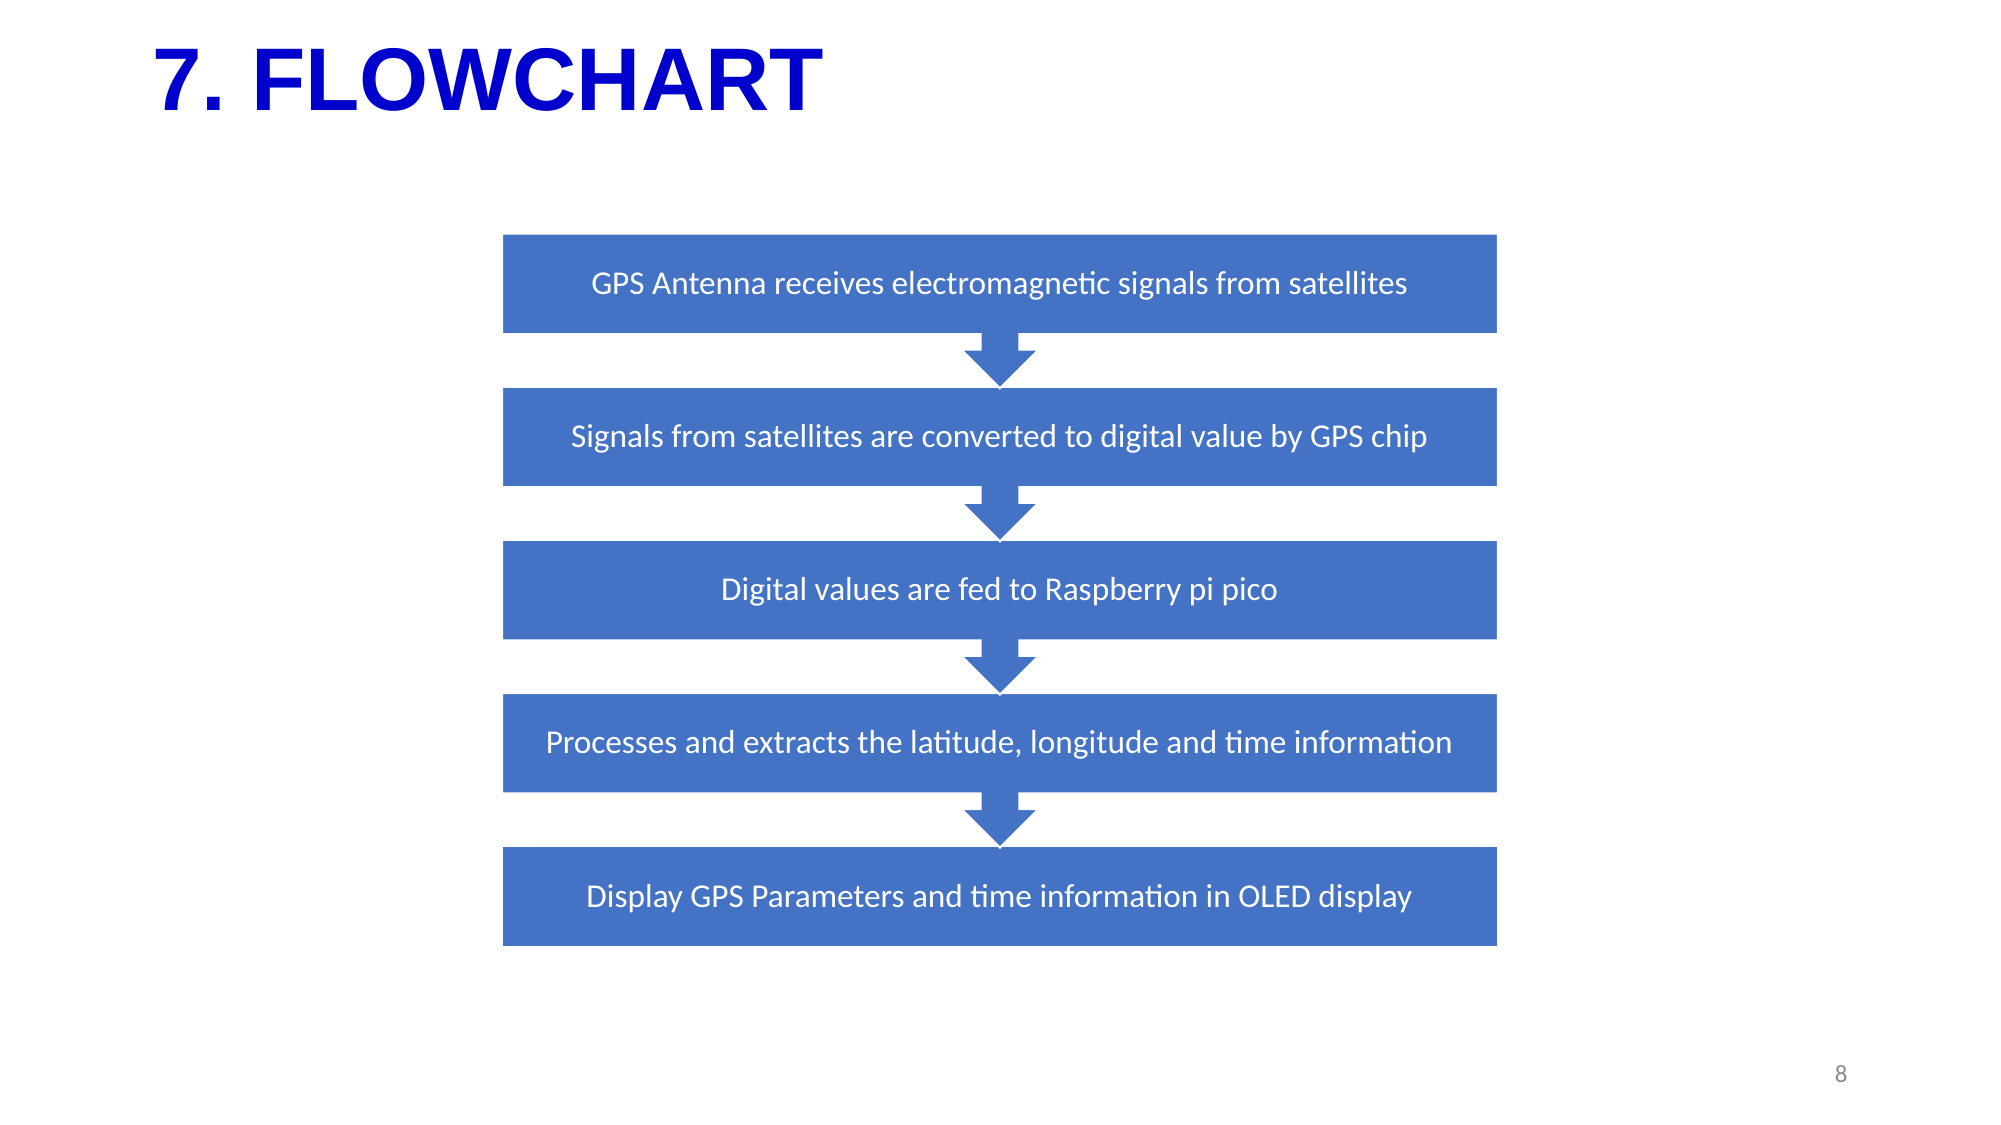

# 7. FLOWCHART
Display GPS Parameters and time information in OLED display
Processes and extracts the latitude, longitude and time information
Digital values are fed to Raspberry pi pico
Signals from satellites are converted to digital value by GPS chip
GPS Antenna receives electromagnetic signals from satellites
8